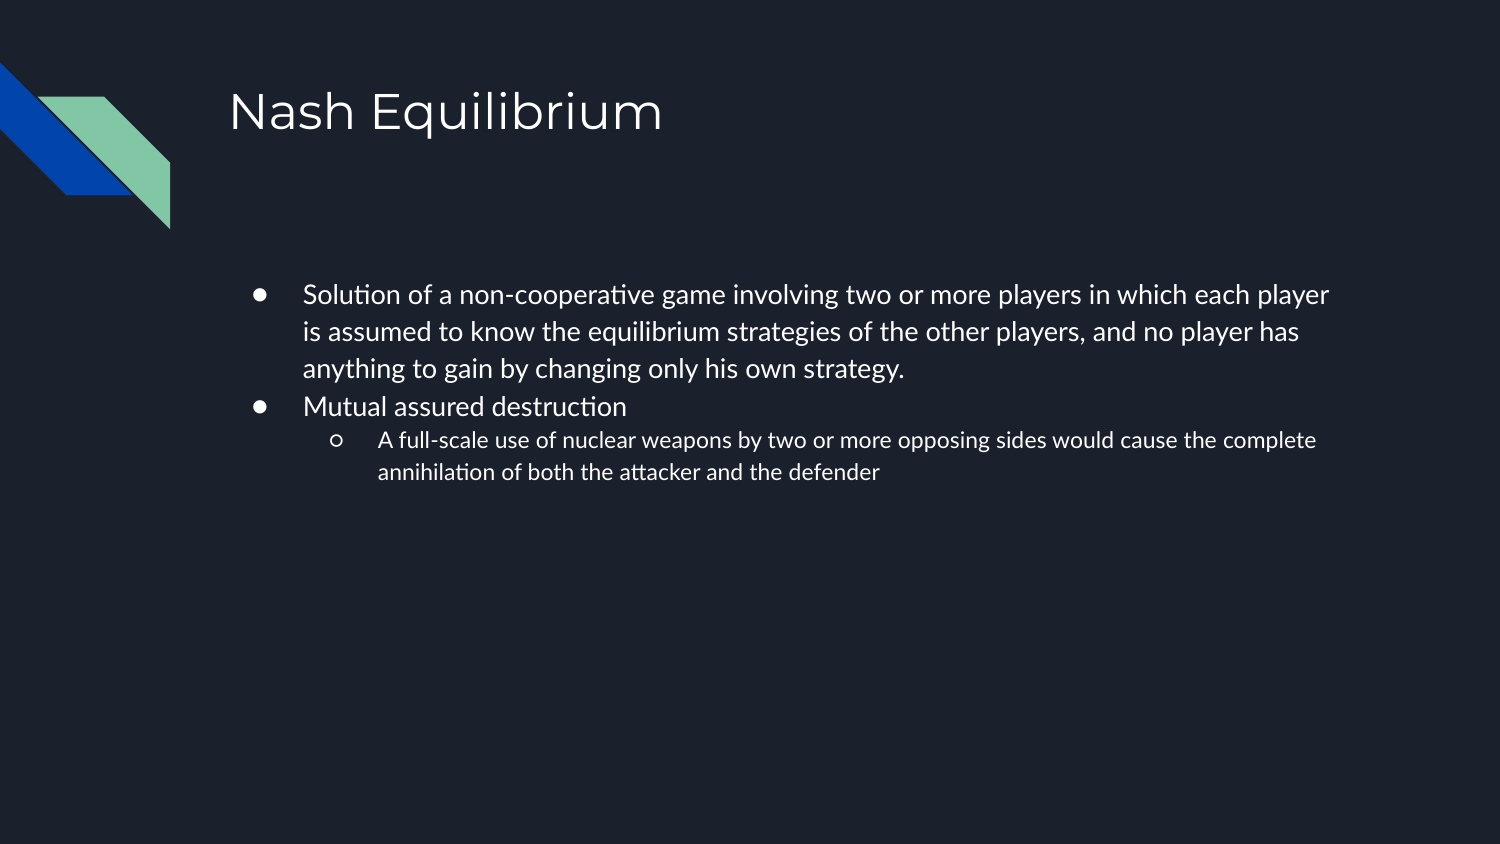

# Nash Equilibrium
Solution of a non-cooperative game involving two or more players in which each player is assumed to know the equilibrium strategies of the other players, and no player has anything to gain by changing only his own strategy.
Mutual assured destruction
A full-scale use of nuclear weapons by two or more opposing sides would cause the complete annihilation of both the attacker and the defender